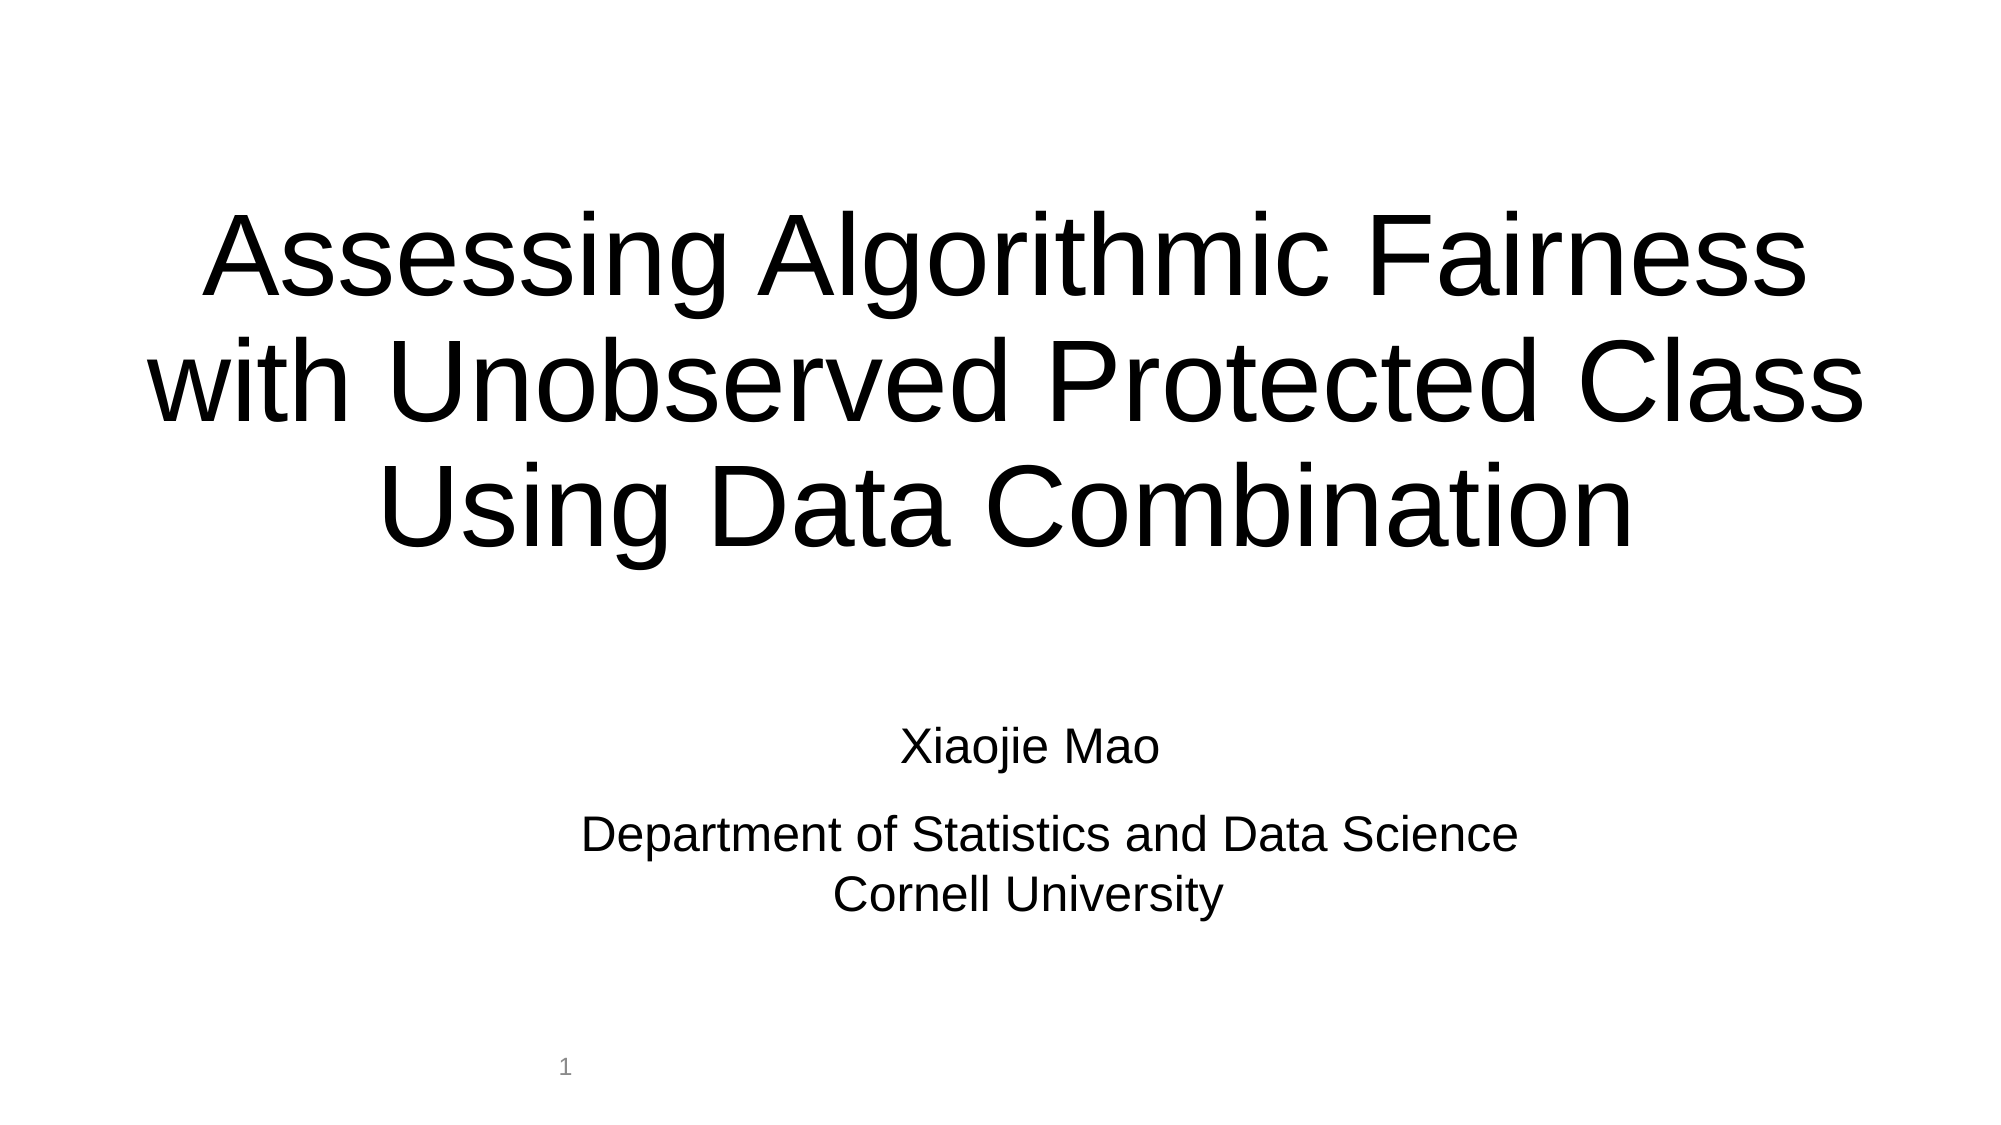

# Assessing Algorithmic Fairness with Unobserved Protected Class Using Data Combination

Xiaojie Mao
Department of Statistics and Data Science
                  Cornell University
1